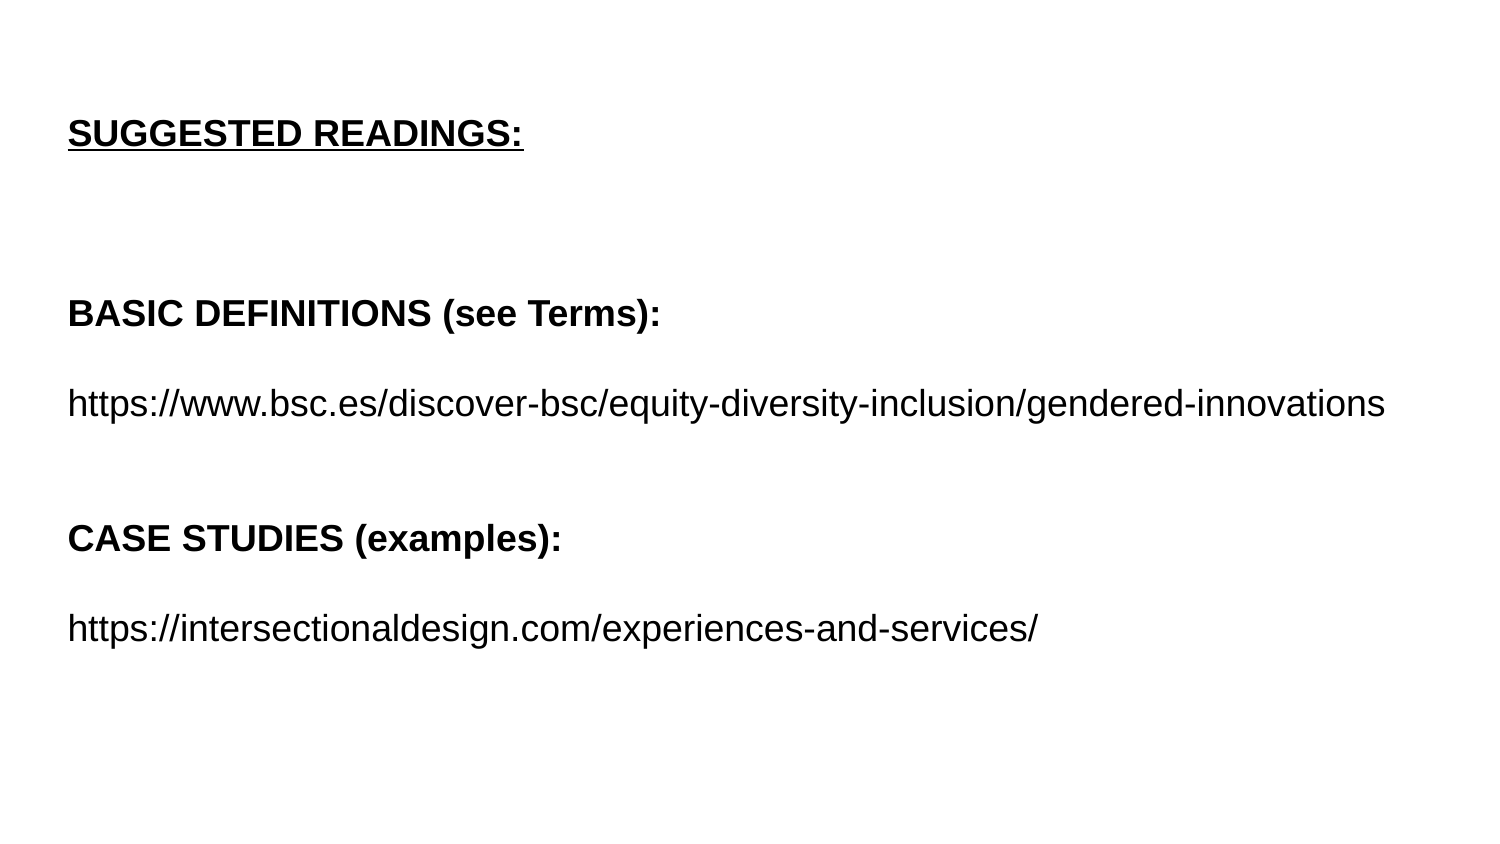

SUGGESTED READINGS:

BASIC DEFINITIONS (see Terms):

https://www.bsc.es/discover-bsc/equity-diversity-inclusion/gendered-innovations

CASE STUDIES (examples):

https://intersectionaldesign.com/experiences-and-services/